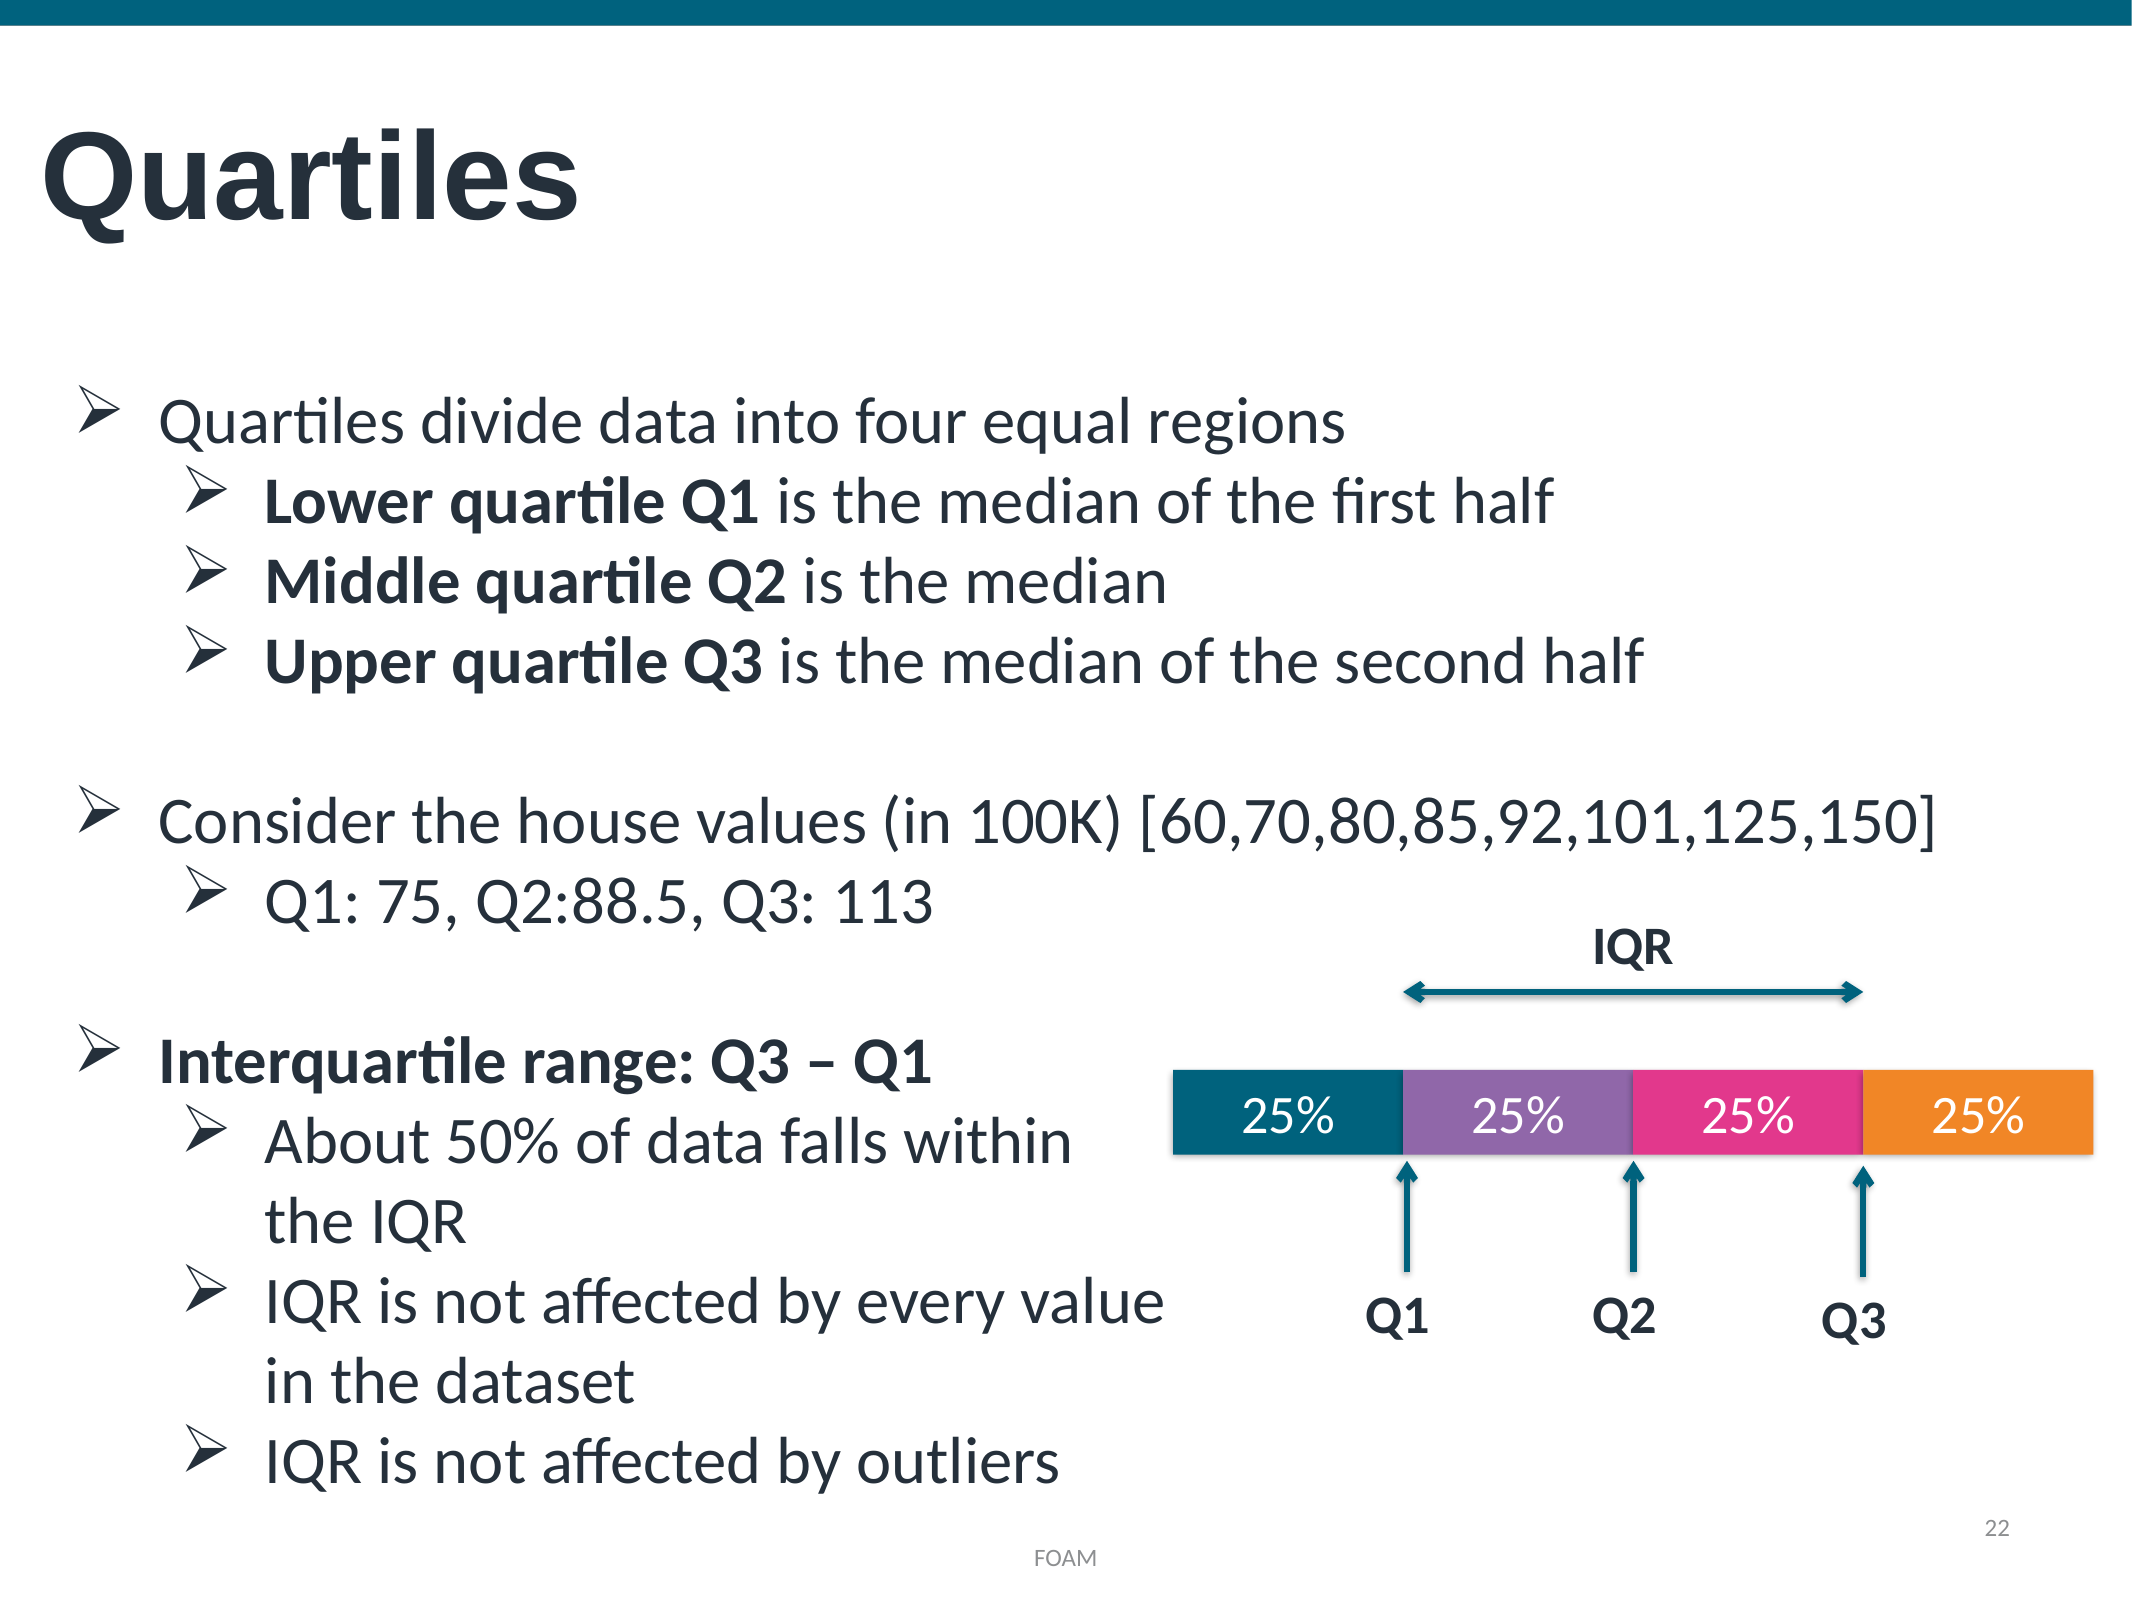

Quartiles
Quartiles divide data into four equal regions
Lower quartile Q1 is the median of the first half
Middle quartile Q2 is the median
Upper quartile Q3 is the median of the second half
Consider the house values (in 100K) [60,70,80,85,92,101,125,150]
Q1: 75, Q2:88.5, Q3: 113

Interquartile range: Q3 – Q1
About 50% of data falls within
the IQR
IQR is not affected by every value
in the dataset
IQR is not affected by outliers

IQR
25%
25%
25%
25%
Q1
Q2
Q3
22
FOAM